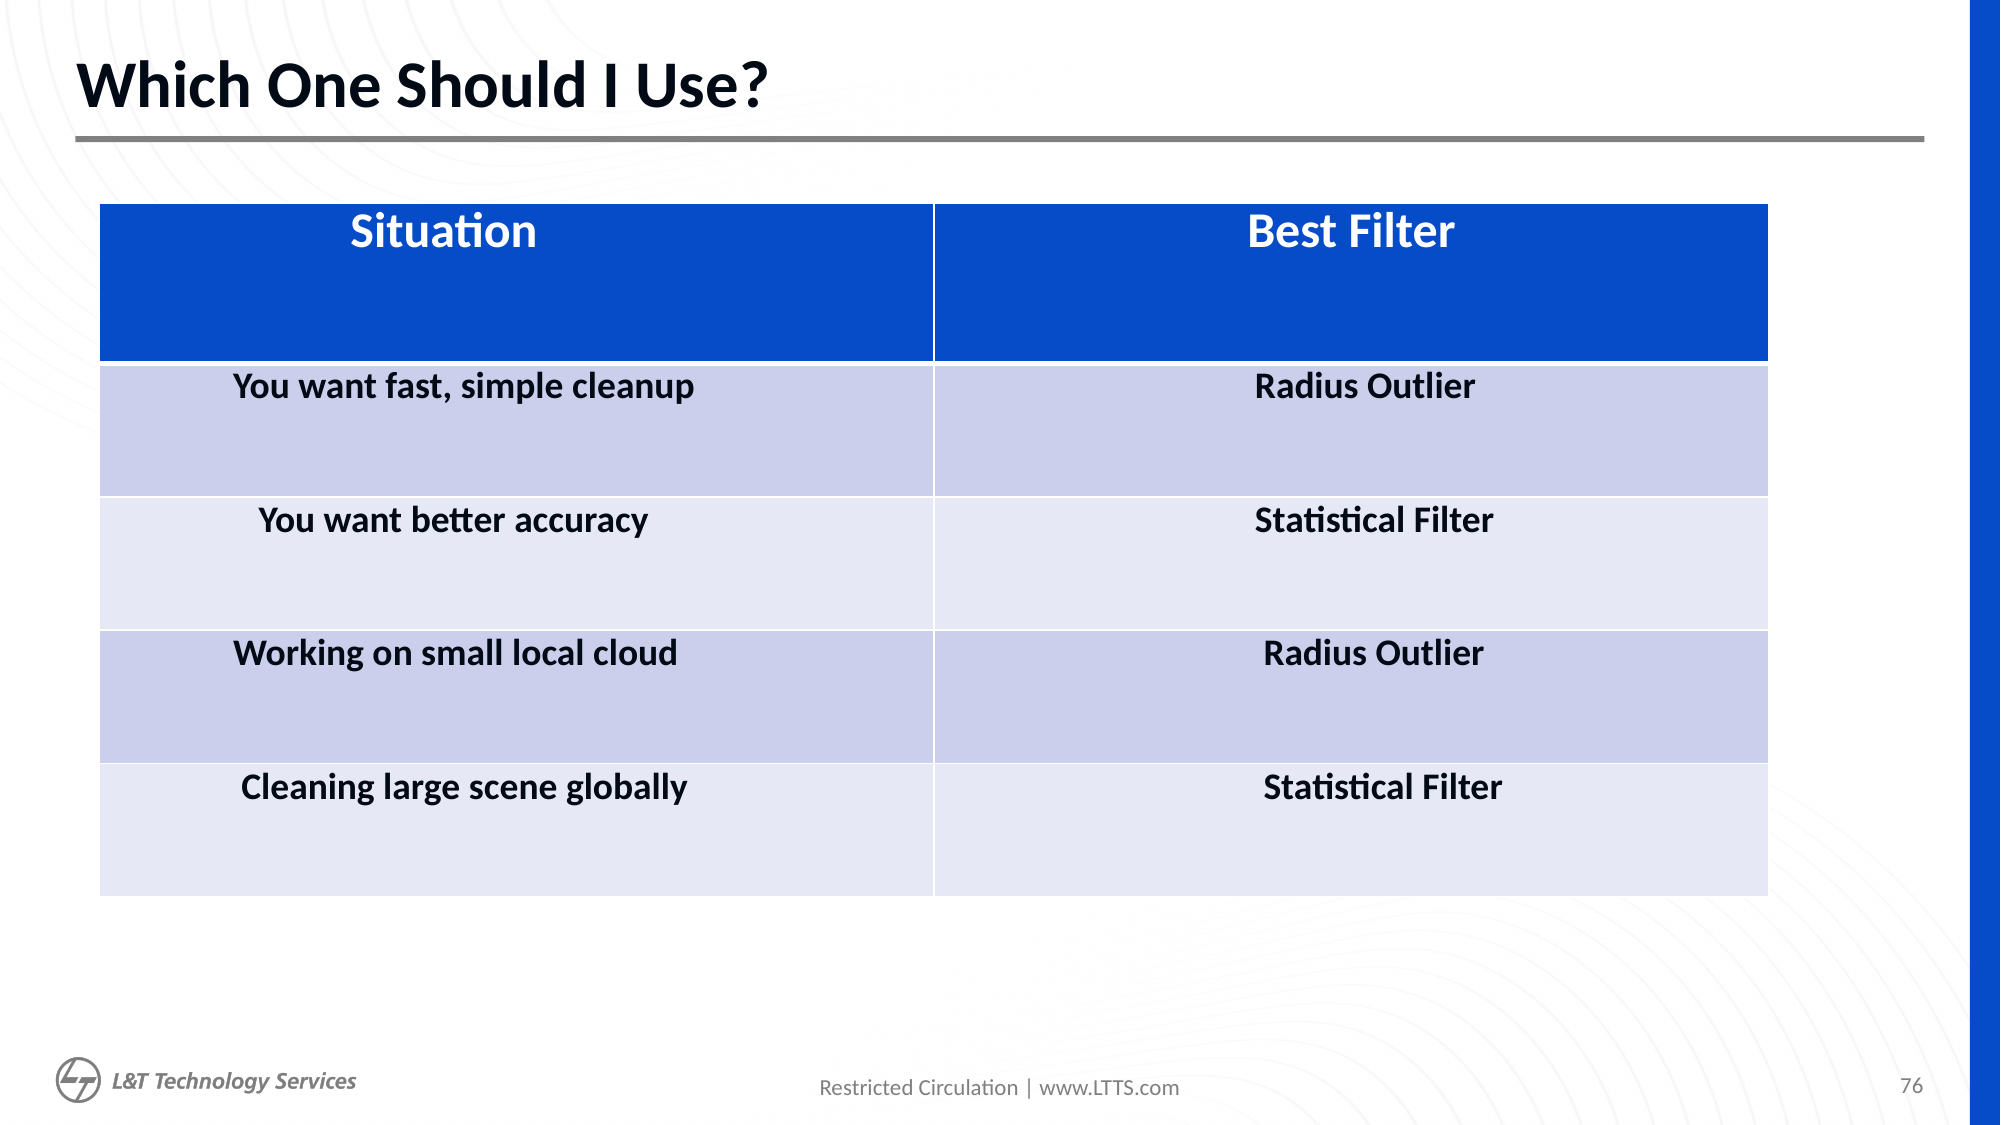

# Which One Should I Use?
| Situation | Best Filter |
| --- | --- |
| You want fast, simple cleanup | Radius Outlier |
| You want better accuracy | Statistical Filter |
| Working on small local cloud | Radius Outlier |
| Cleaning large scene globally | Statistical Filter |